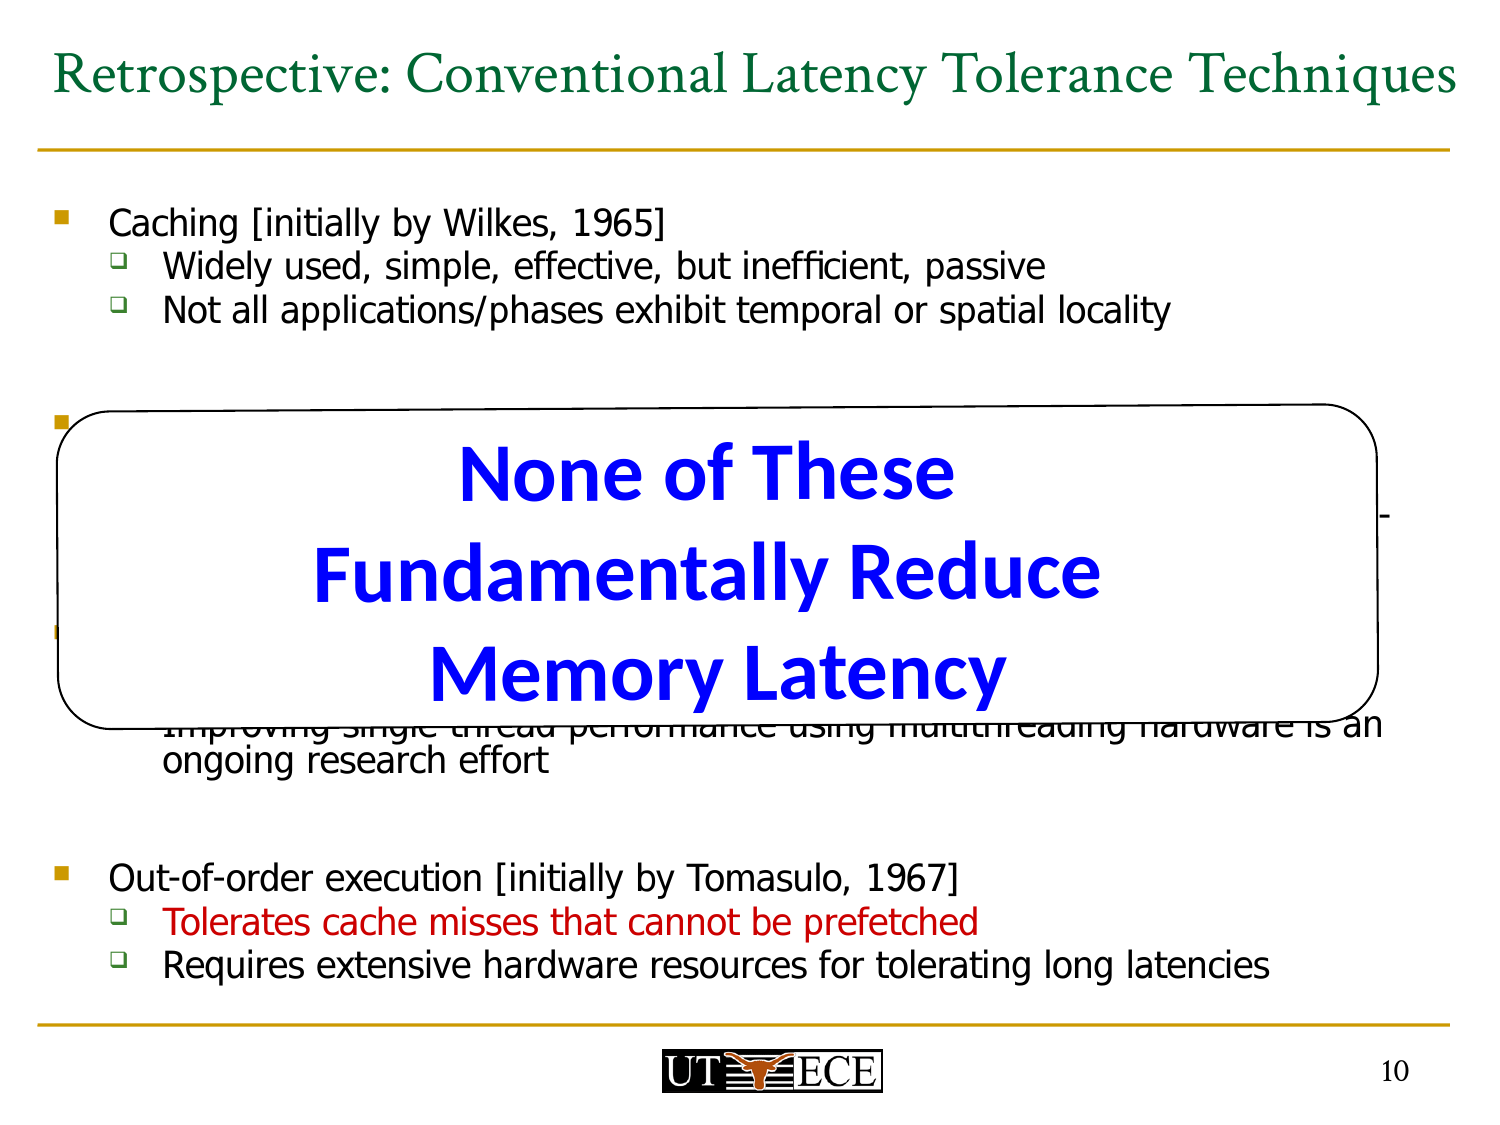

# Retrospective: Conventional Latency Tolerance Techniques
Caching [initially by Wilkes, 1965]
Widely used, simple, effective, but inefficient, passive
Not all applications/phases exhibit temporal or spatial locality

Prefetching [initially in IBM 360/91, 1967]
Works well for regular memory access patterns
Prefetching irregular access patterns is difficult, inaccurate, and hardware-intensive

Multithreading [initially in CDC 6600, 1964]
Works well if there are multiple threads
Improving single thread performance using multithreading hardware is an ongoing research effort

Out-of-order execution [initially by Tomasulo, 1967]
Tolerates cache misses that cannot be prefetched
Requires extensive hardware resources for tolerating long latencies

None of These
Fundamentally Reduce
Memory Latency
10